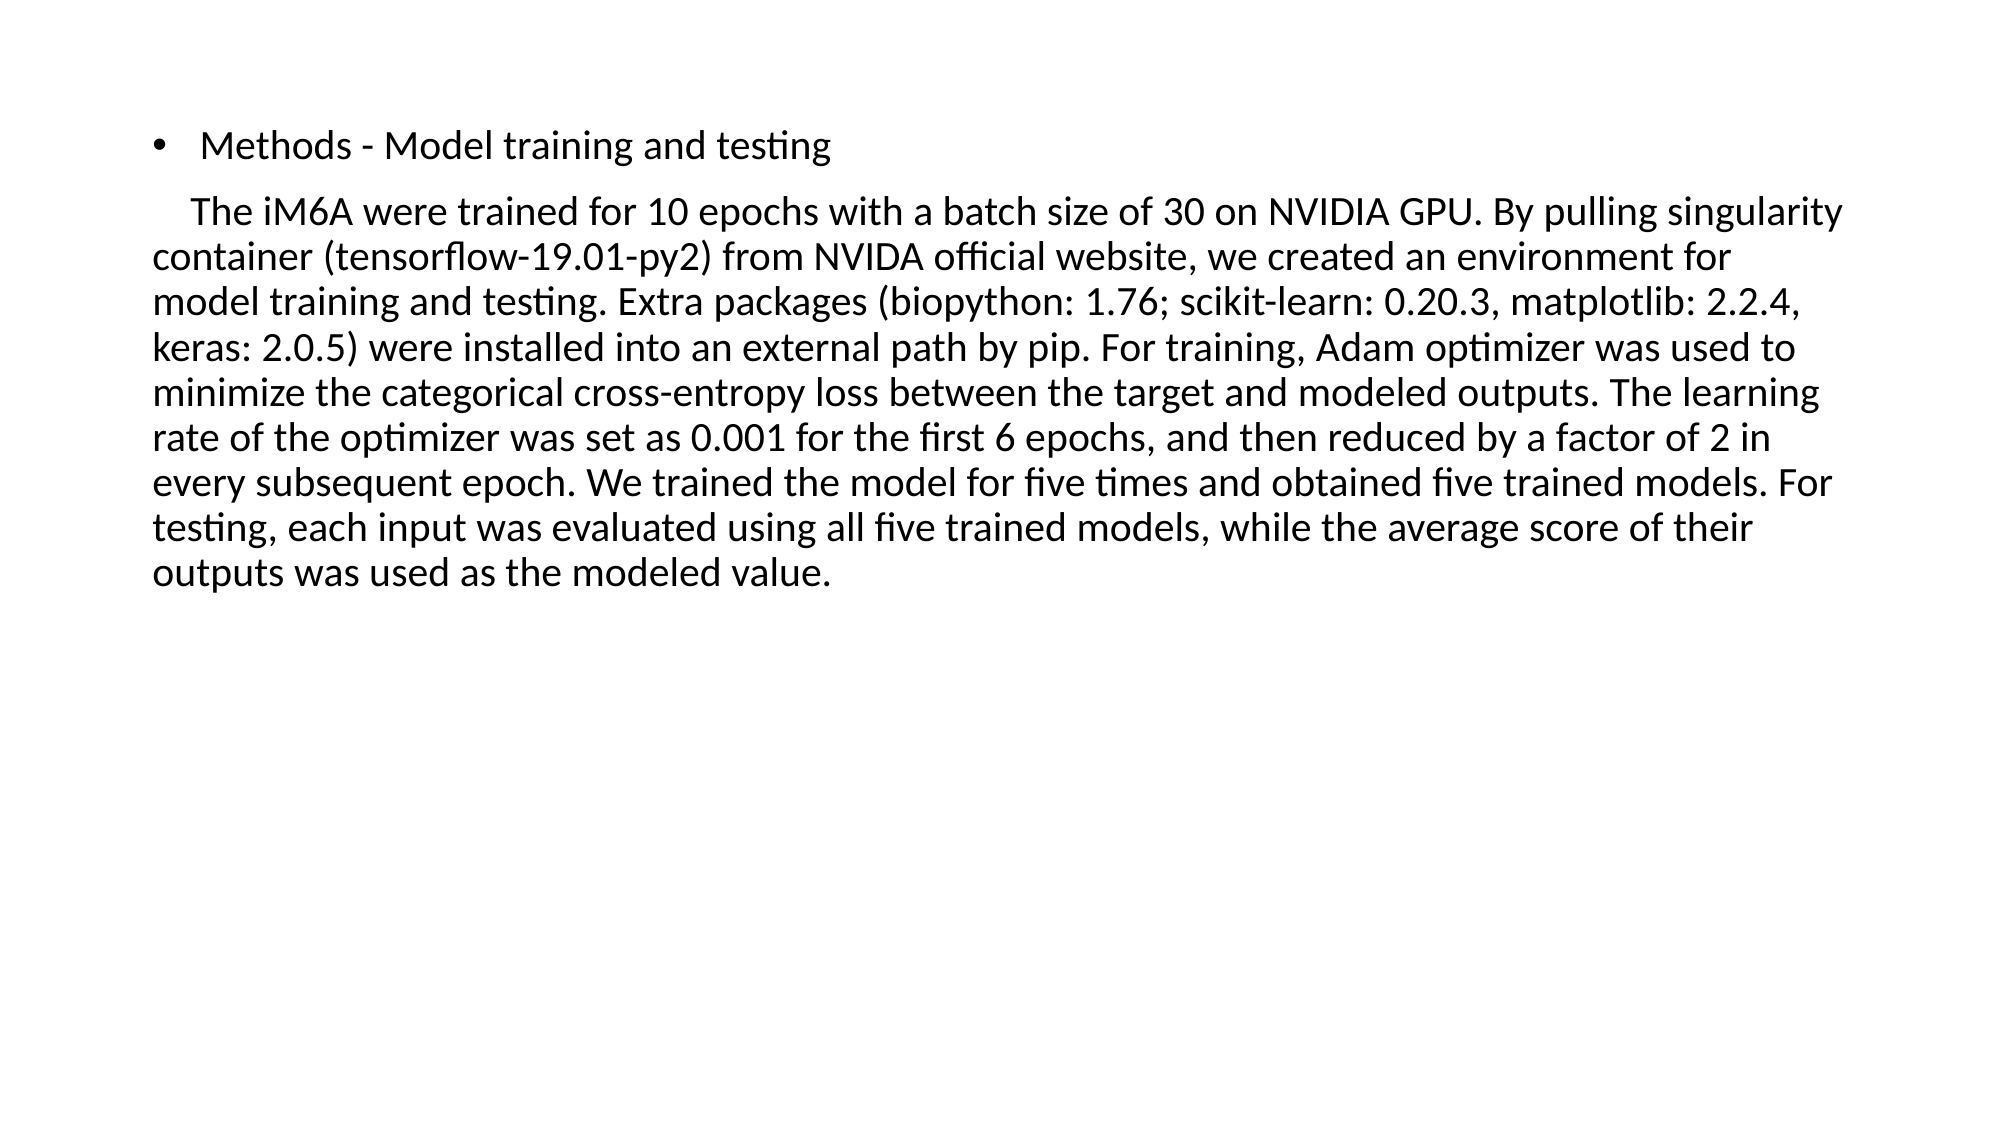

Methods - Model training and testing
    The iM6A were trained for 10 epochs with a batch size of 30 on NVIDIA GPU. By pulling singularity container (tensorflow-19.01-py2) from NVIDA official website, we created an environment for model training and testing. Extra packages (biopython: 1.76; scikit-learn: 0.20.3, matplotlib: 2.2.4, keras: 2.0.5) were installed into an external path by pip. For training, Adam optimizer was used to minimize the categorical cross-entropy loss between the target and modeled outputs. The learning rate of the optimizer was set as 0.001 for the first 6 epochs, and then reduced by a factor of 2 in every subsequent epoch. We trained the model for five times and obtained five trained models. For testing, each input was evaluated using all five trained models, while the average score of their outputs was used as the modeled value.